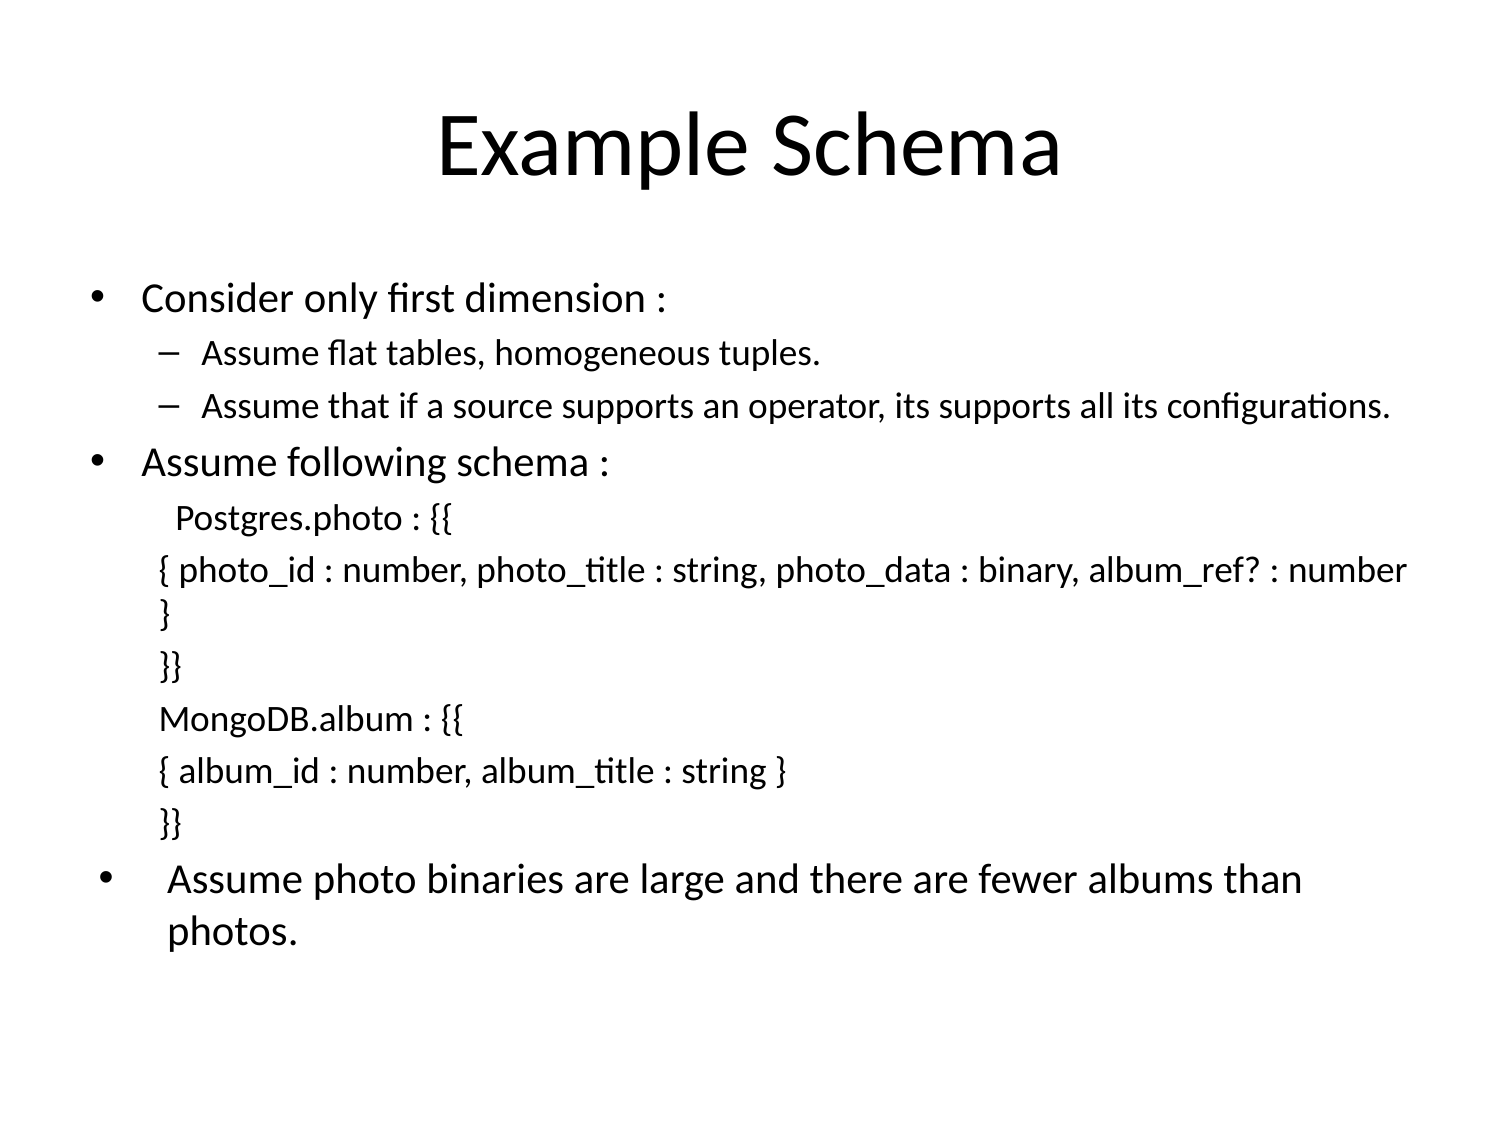

# Example Schema
Consider only first dimension :
Assume flat tables, homogeneous tuples.
Assume that if a source supports an operator, its supports all its configurations.
Assume following schema :
  Postgres.photo : {{
	{ photo_id : number, photo_title : string, photo_data : binary, album_ref? : number }
}}
MongoDB.album : {{
	{ album_id : number, album_title : string }
}}
Assume photo binaries are large and there are fewer albums than photos.